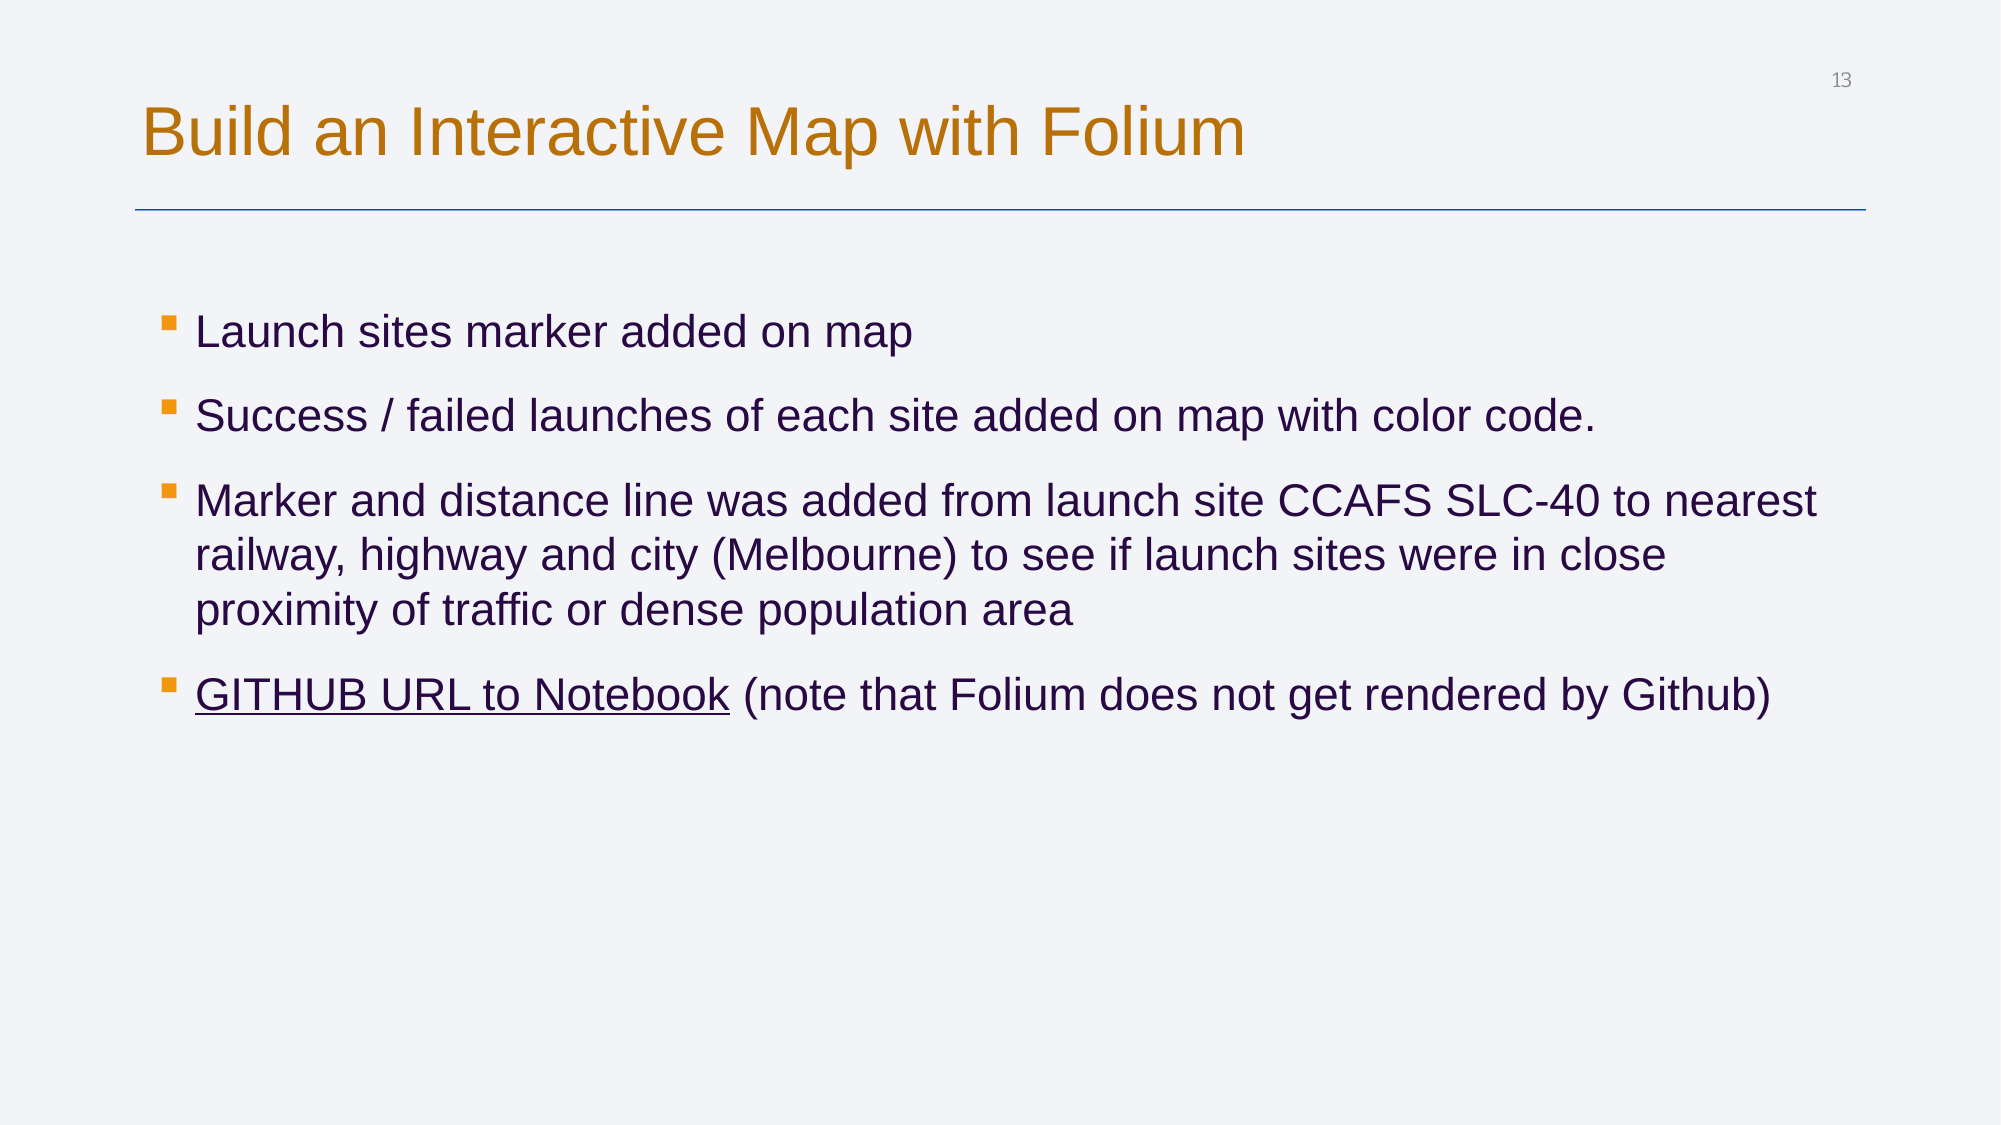

13
Build an Interactive Map with Folium
Launch sites marker added on map
Success / failed launches of each site added on map with color code.
Marker and distance line was added from launch site CCAFS SLC-40 to nearest railway, highway and city (Melbourne) to see if launch sites were in close proximity of traffic or dense population area
GITHUB URL to Notebook (note that Folium does not get rendered by Github)